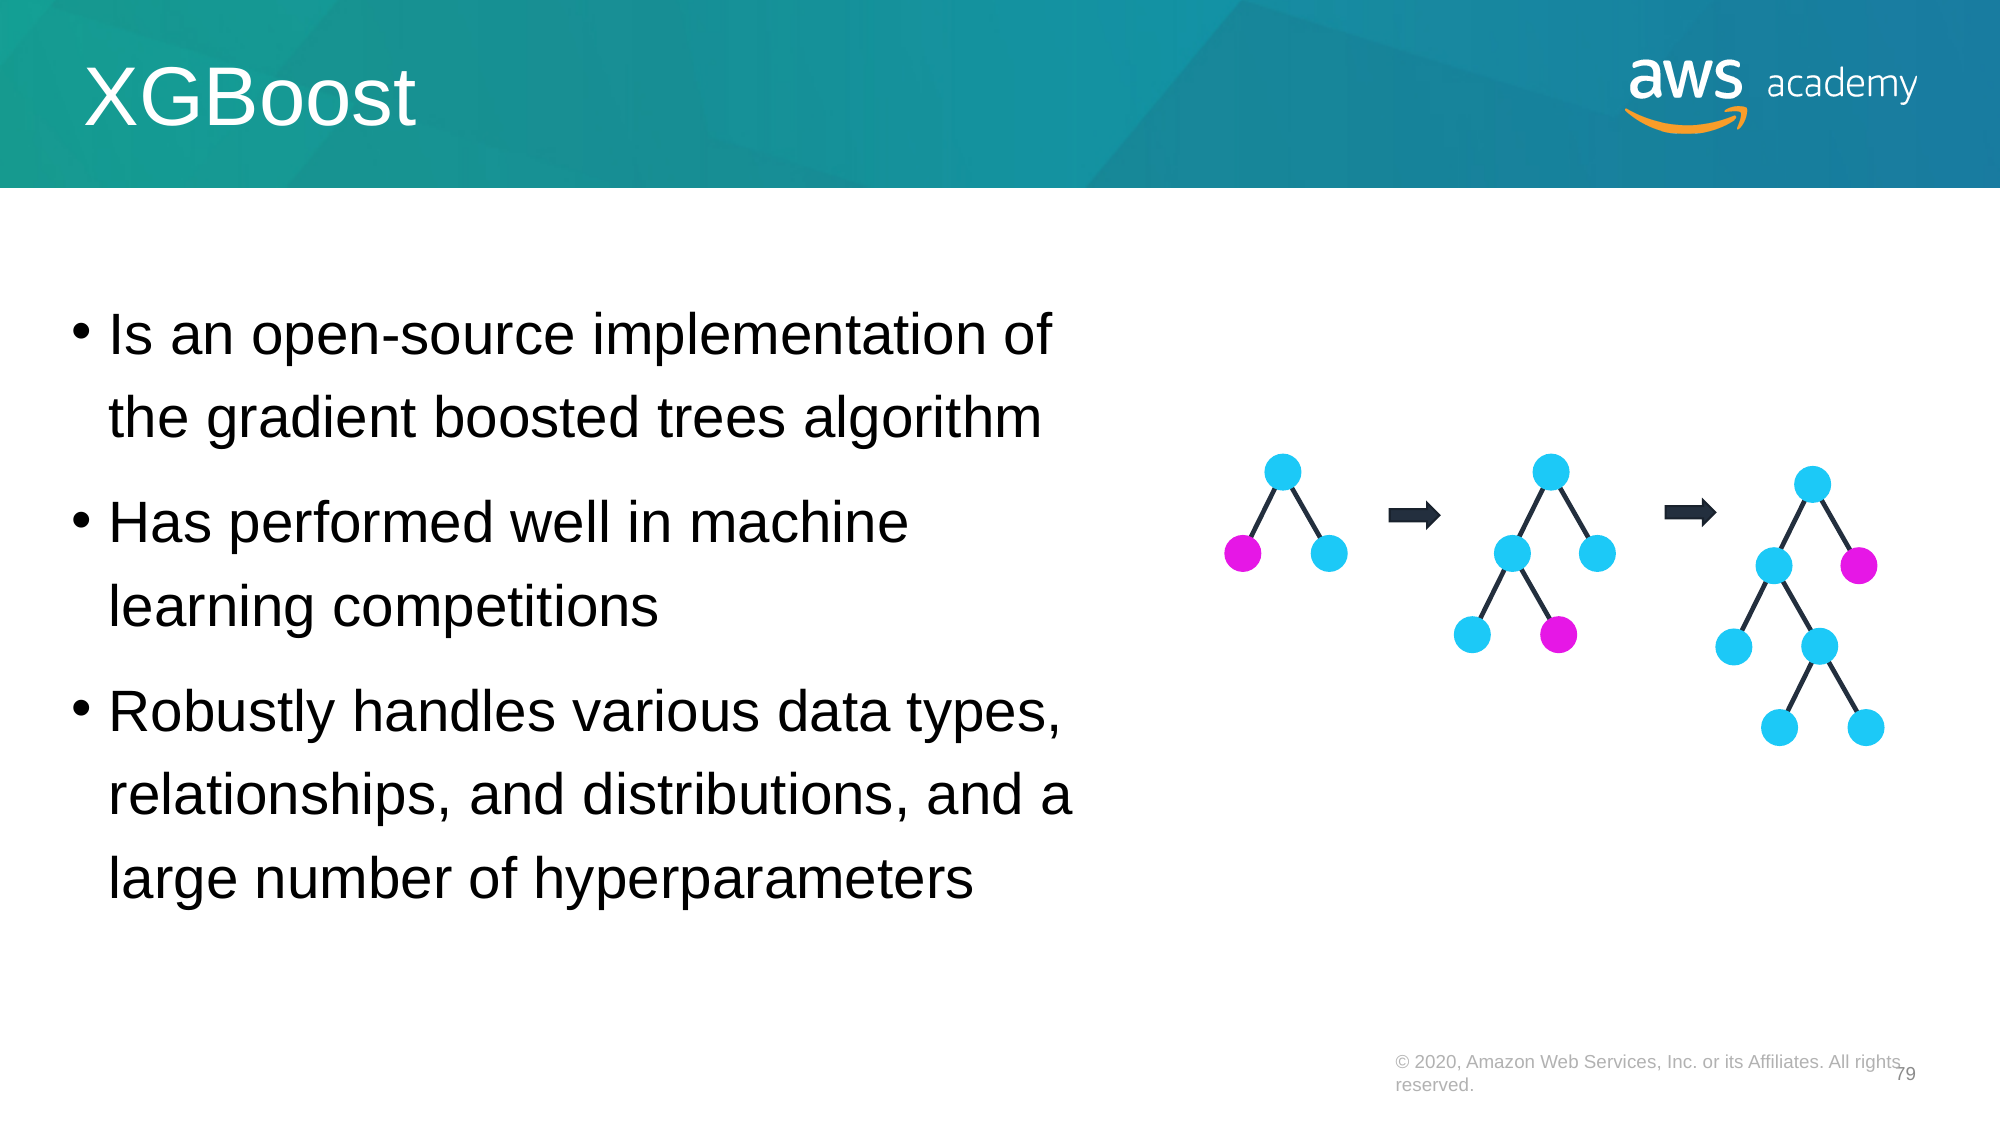

# XGBoost
Is an open-source implementation of the gradient boosted trees algorithm
Has performed well in machine learning competitions
Robustly handles various data types, relationships, and distributions, and a large number of hyperparameters

© 2020, Amazon Web Services, Inc. or its Affiliates. All rights reserved.
79